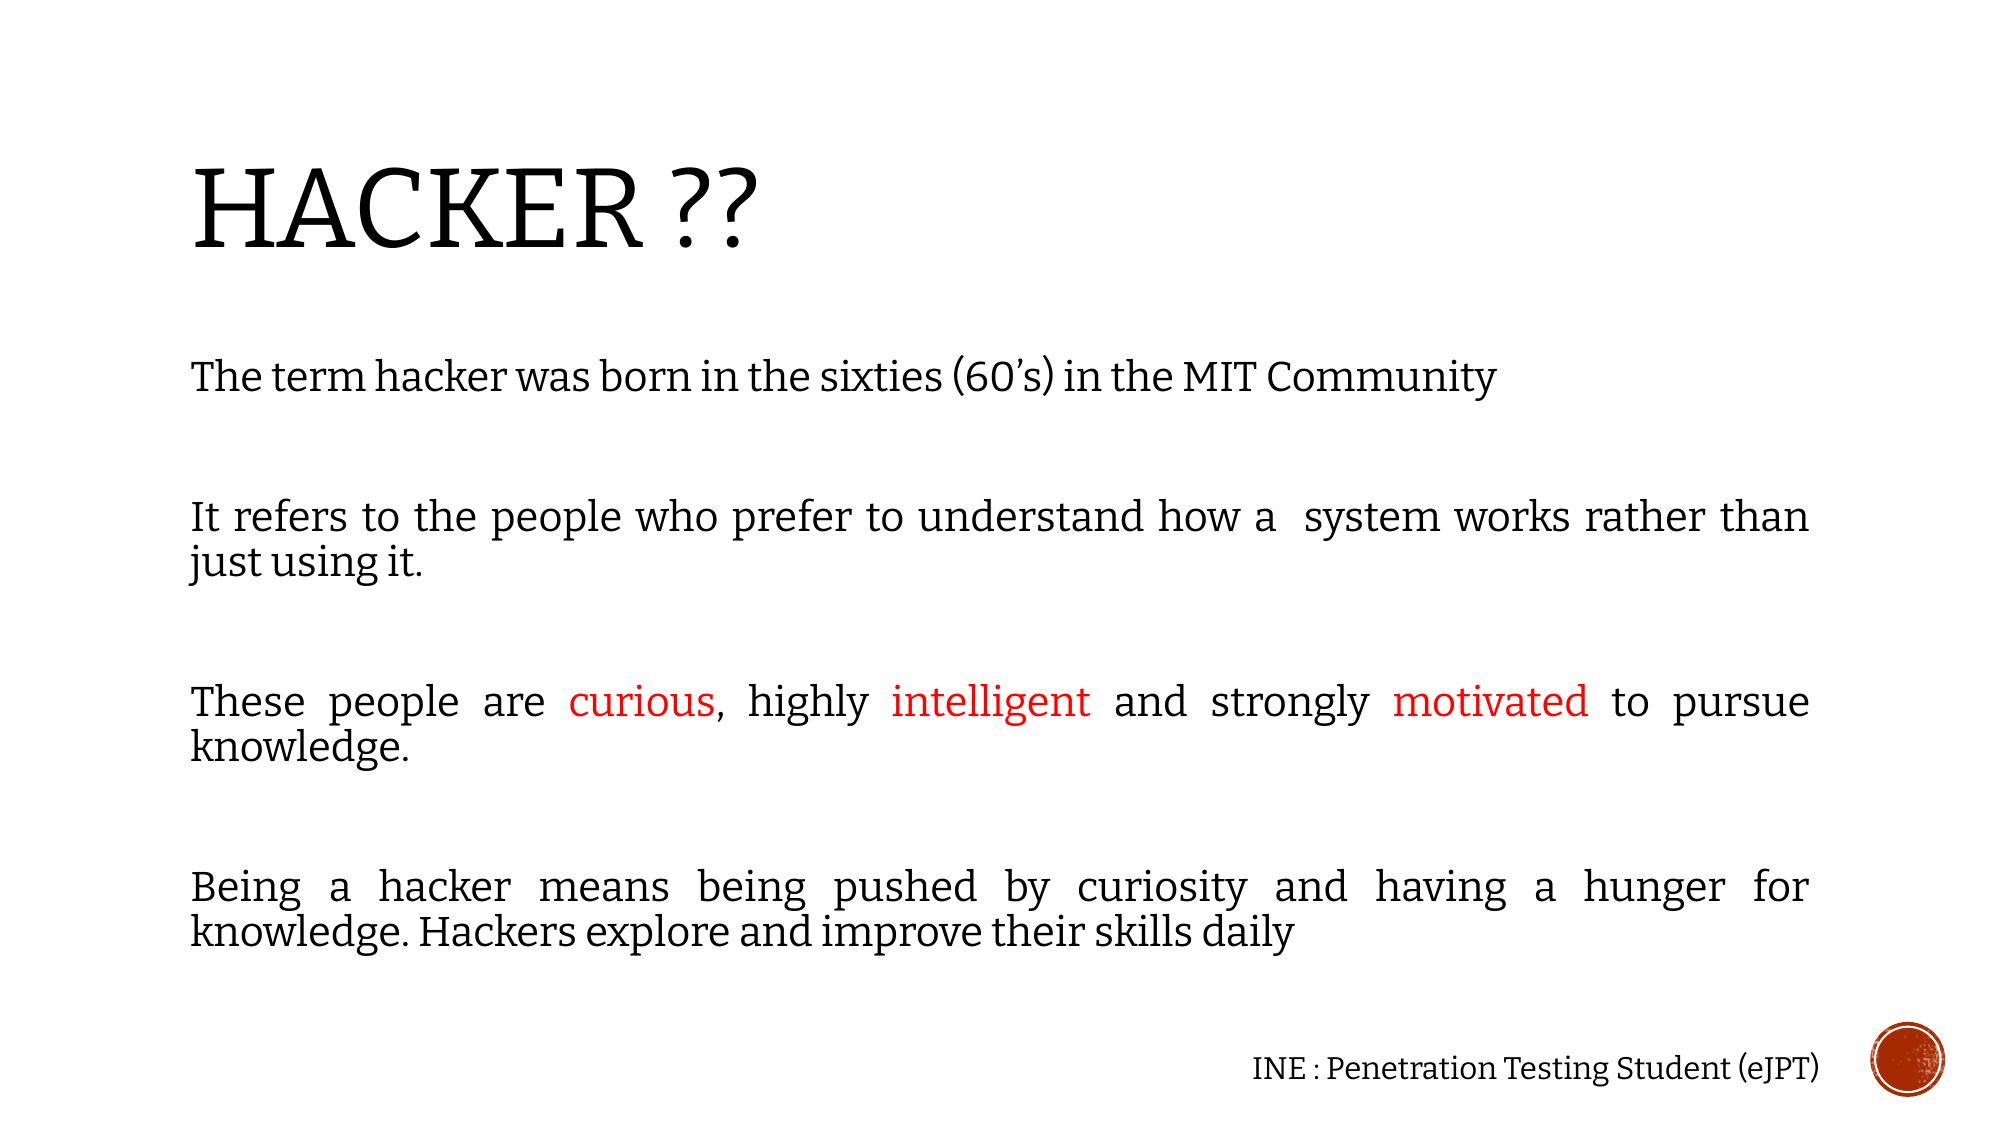

# Hacker ??
The term hacker was born in the sixties (60’s) in the MIT Community

It refers to the people who prefer to understand how a  system works rather than just using it.

These people are curious, highly intelligent and strongly motivated to pursue knowledge.

Being a hacker means being pushed by curiosity and having a hunger for knowledge. Hackers explore and improve their skills daily
INE : Penetration Testing Student (eJPT)